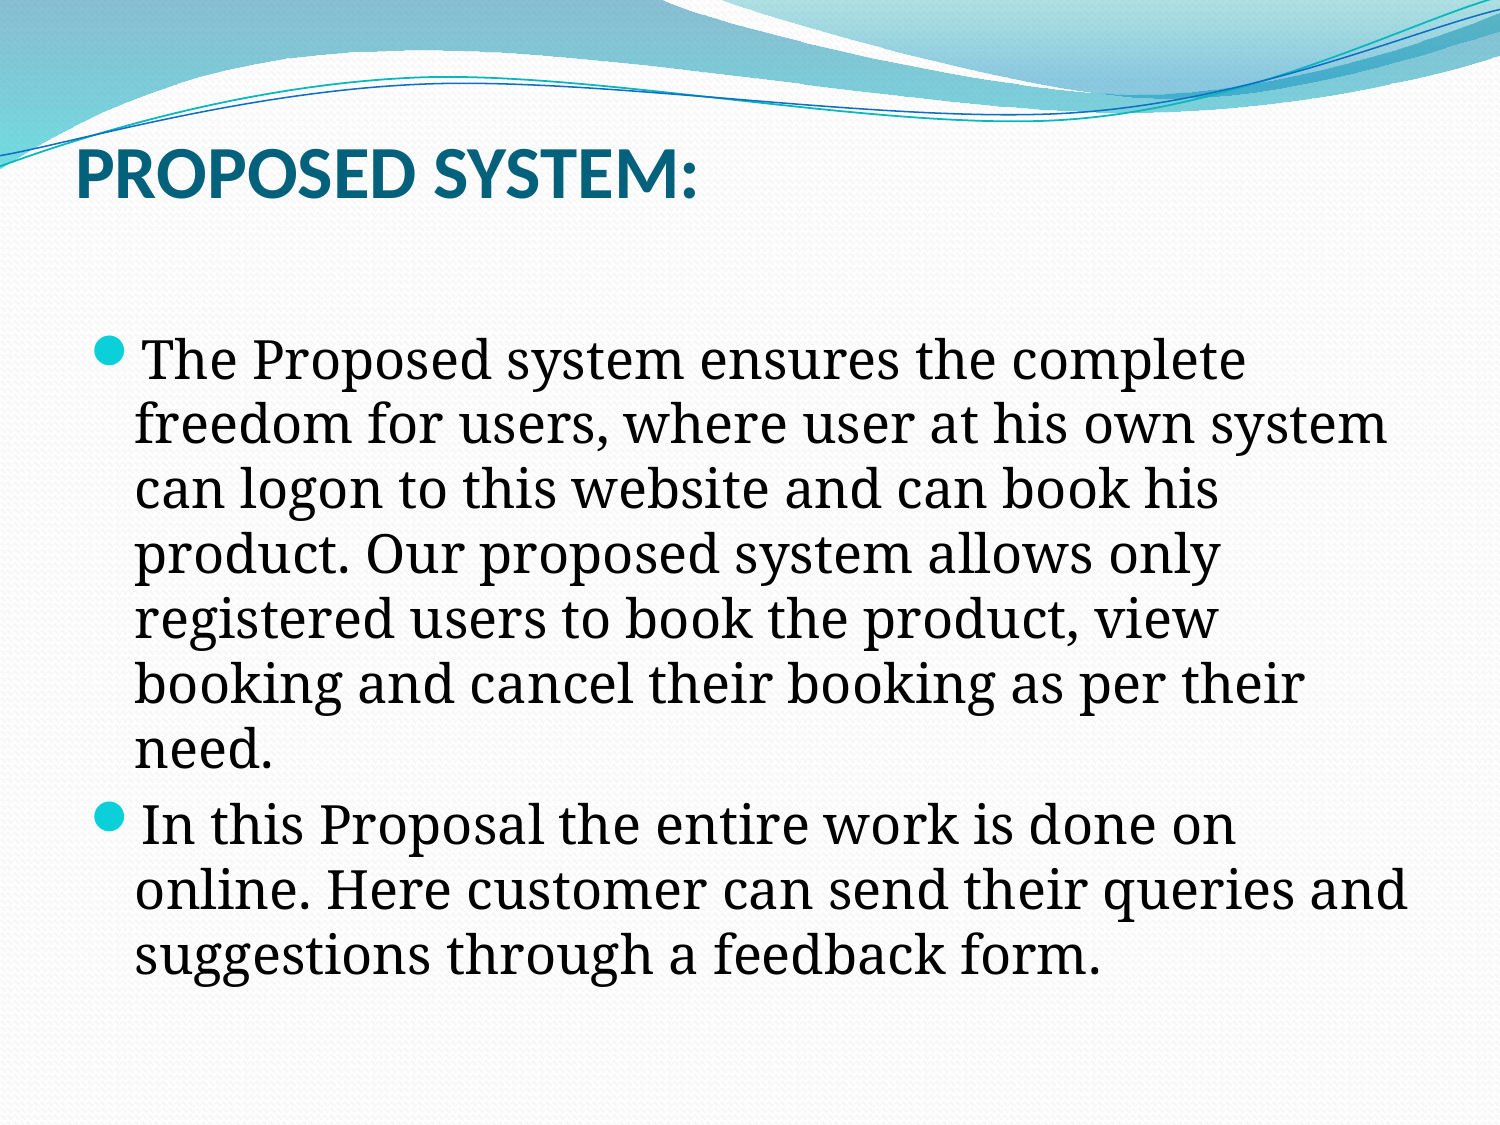

# PROPOSED SYSTEM:
The Proposed system ensures the complete freedom for users, where user at his own system can logon to this website and can book his product. Our proposed system allows only registered users to book the product, view booking and cancel their booking as per their need.
In this Proposal the entire work is done on online. Here customer can send their queries and suggestions through a feedback form.